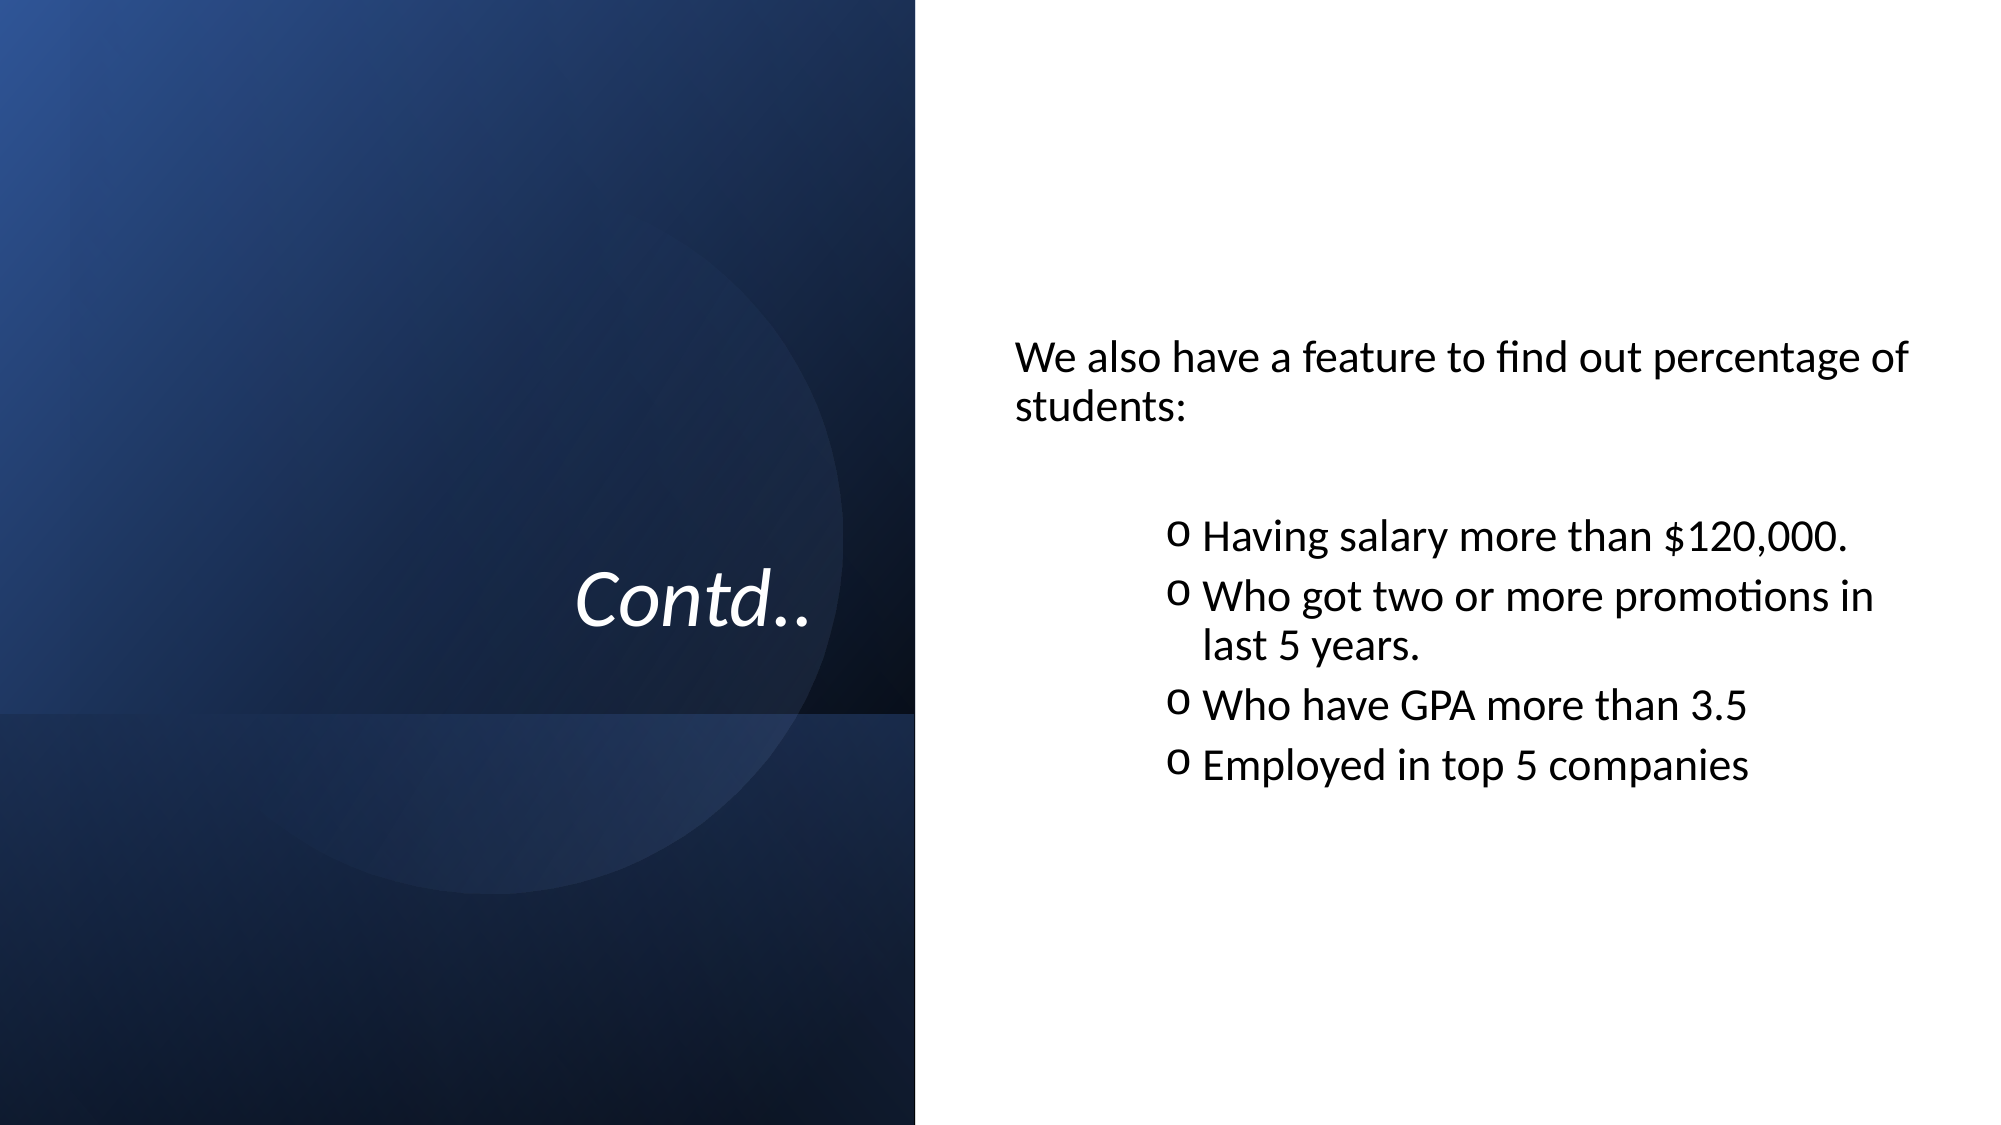

# Contd..

We also have a feature to find out percentage of students:

Having salary more than $120,000.
Who got two or more promotions in last 5 years.
Who have GPA more than 3.5
Employed in top 5 companies